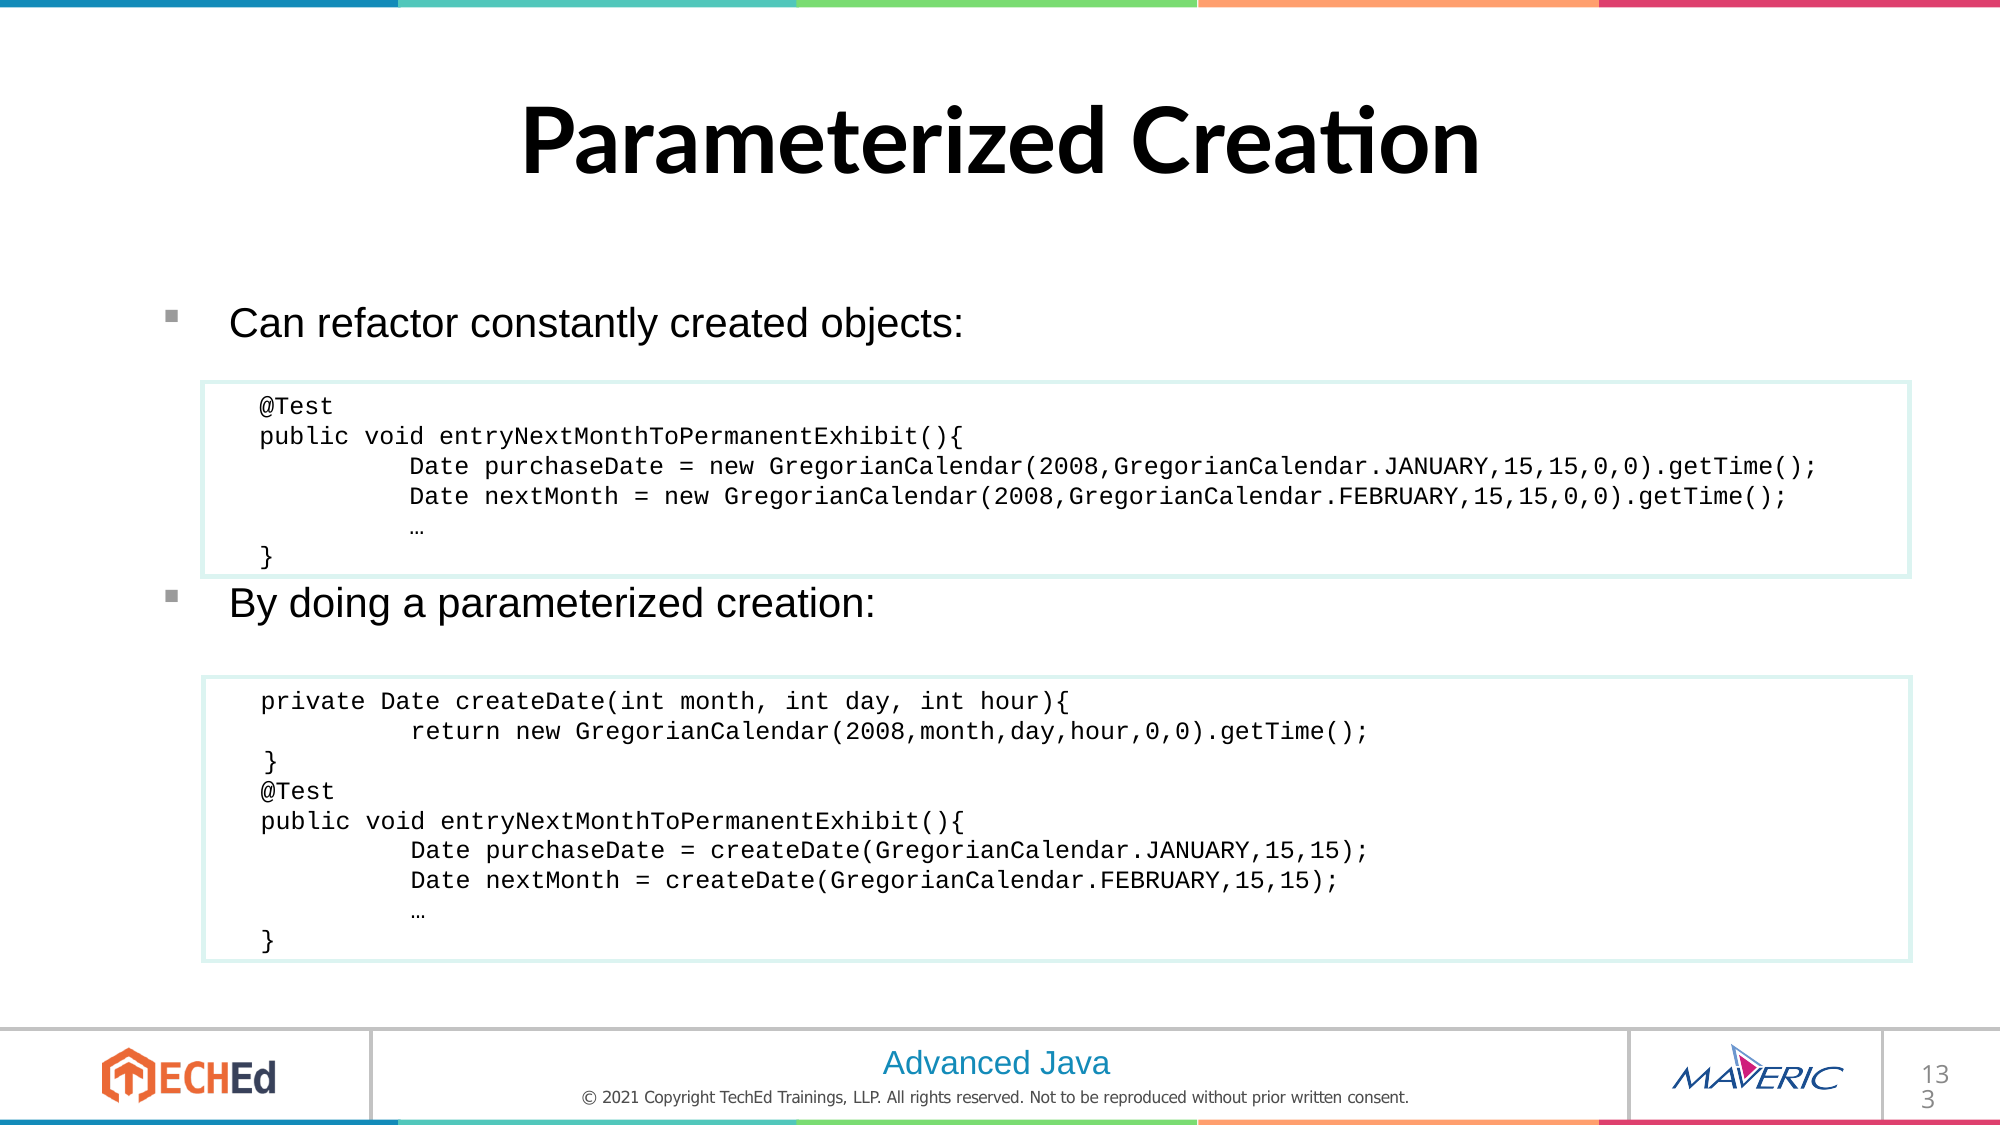

# Parameterized Creation
Can refactor constantly created objects:

By doing a parameterized creation:

	@Test
	public void entryNextMonthToPermanentExhibit(){
		Date purchaseDate = new GregorianCalendar(2008,GregorianCalendar.JANUARY,15,15,0,0).getTime();	Date nextMonth = new GregorianCalendar(2008,GregorianCalendar.FEBRUARY,15,15,0,0).getTime();
		…
	}
	private Date createDate(int month, int day, int hour){
		return new GregorianCalendar(2008,month,day,hour,0,0).getTime();
   }
	@Test
	public void entryNextMonthToPermanentExhibit(){
		Date purchaseDate = createDate(GregorianCalendar.JANUARY,15,15);
     	Date nextMonth = createDate(GregorianCalendar.FEBRUARY,15,15);
		…
	}